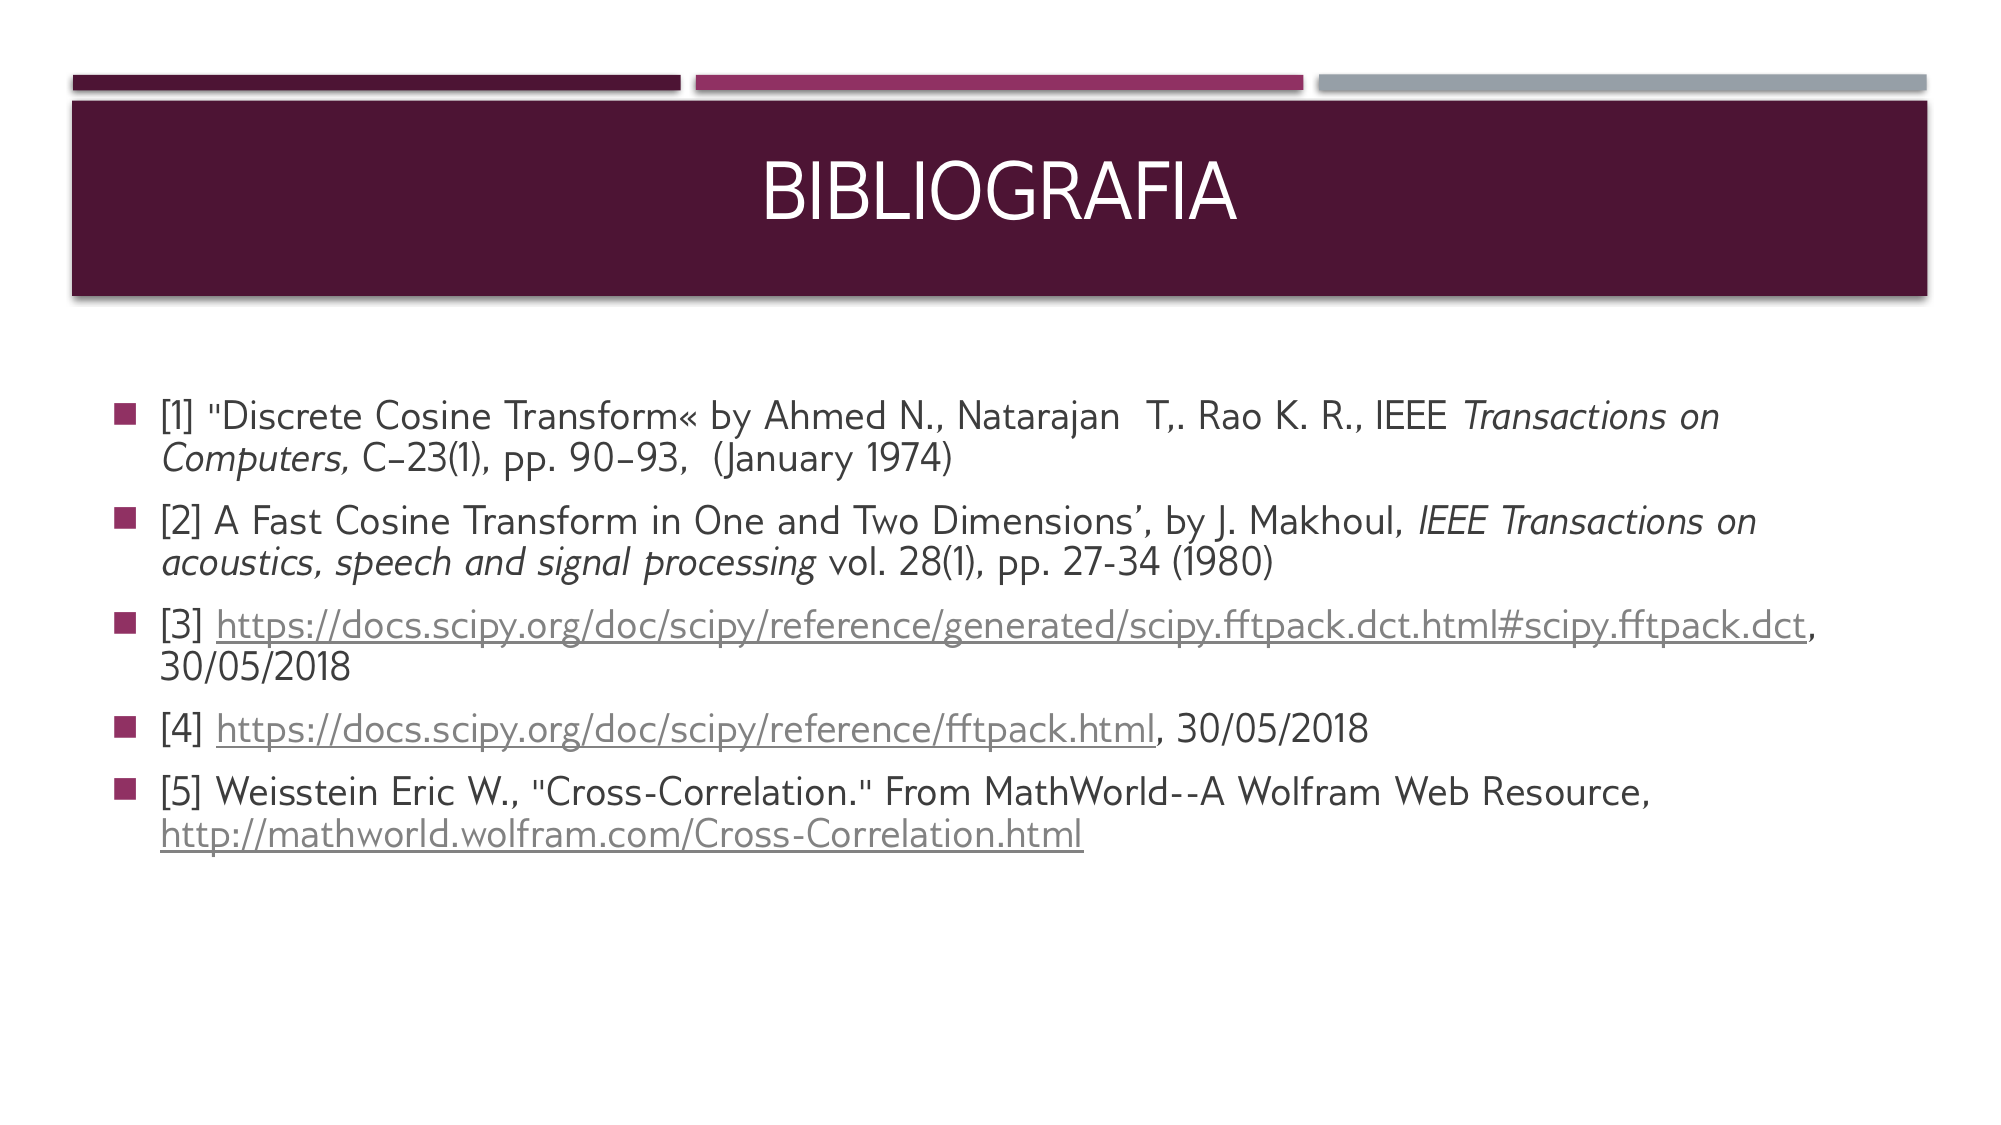

# Bibliografia
[1] "Discrete Cosine Transform« by Ahmed N., Natarajan  T,. Rao K. R., IEEE Transactions on Computers, C–23(1), pp. 90–93,  (January 1974)
[2] A Fast Cosine Transform in One and Two Dimensions’, by J. Makhoul, IEEE Transactions on acoustics, speech and signal processing vol. 28(1), pp. 27-34 (1980)
[3] https://docs.scipy.org/doc/scipy/reference/generated/scipy.fftpack.dct.html#scipy.fftpack.dct, 30/05/2018
[4] https://docs.scipy.org/doc/scipy/reference/fftpack.html, 30/05/2018
[5] Weisstein Eric W., "Cross-Correlation." From MathWorld--A Wolfram Web Resource, http://mathworld.wolfram.com/Cross-Correlation.html